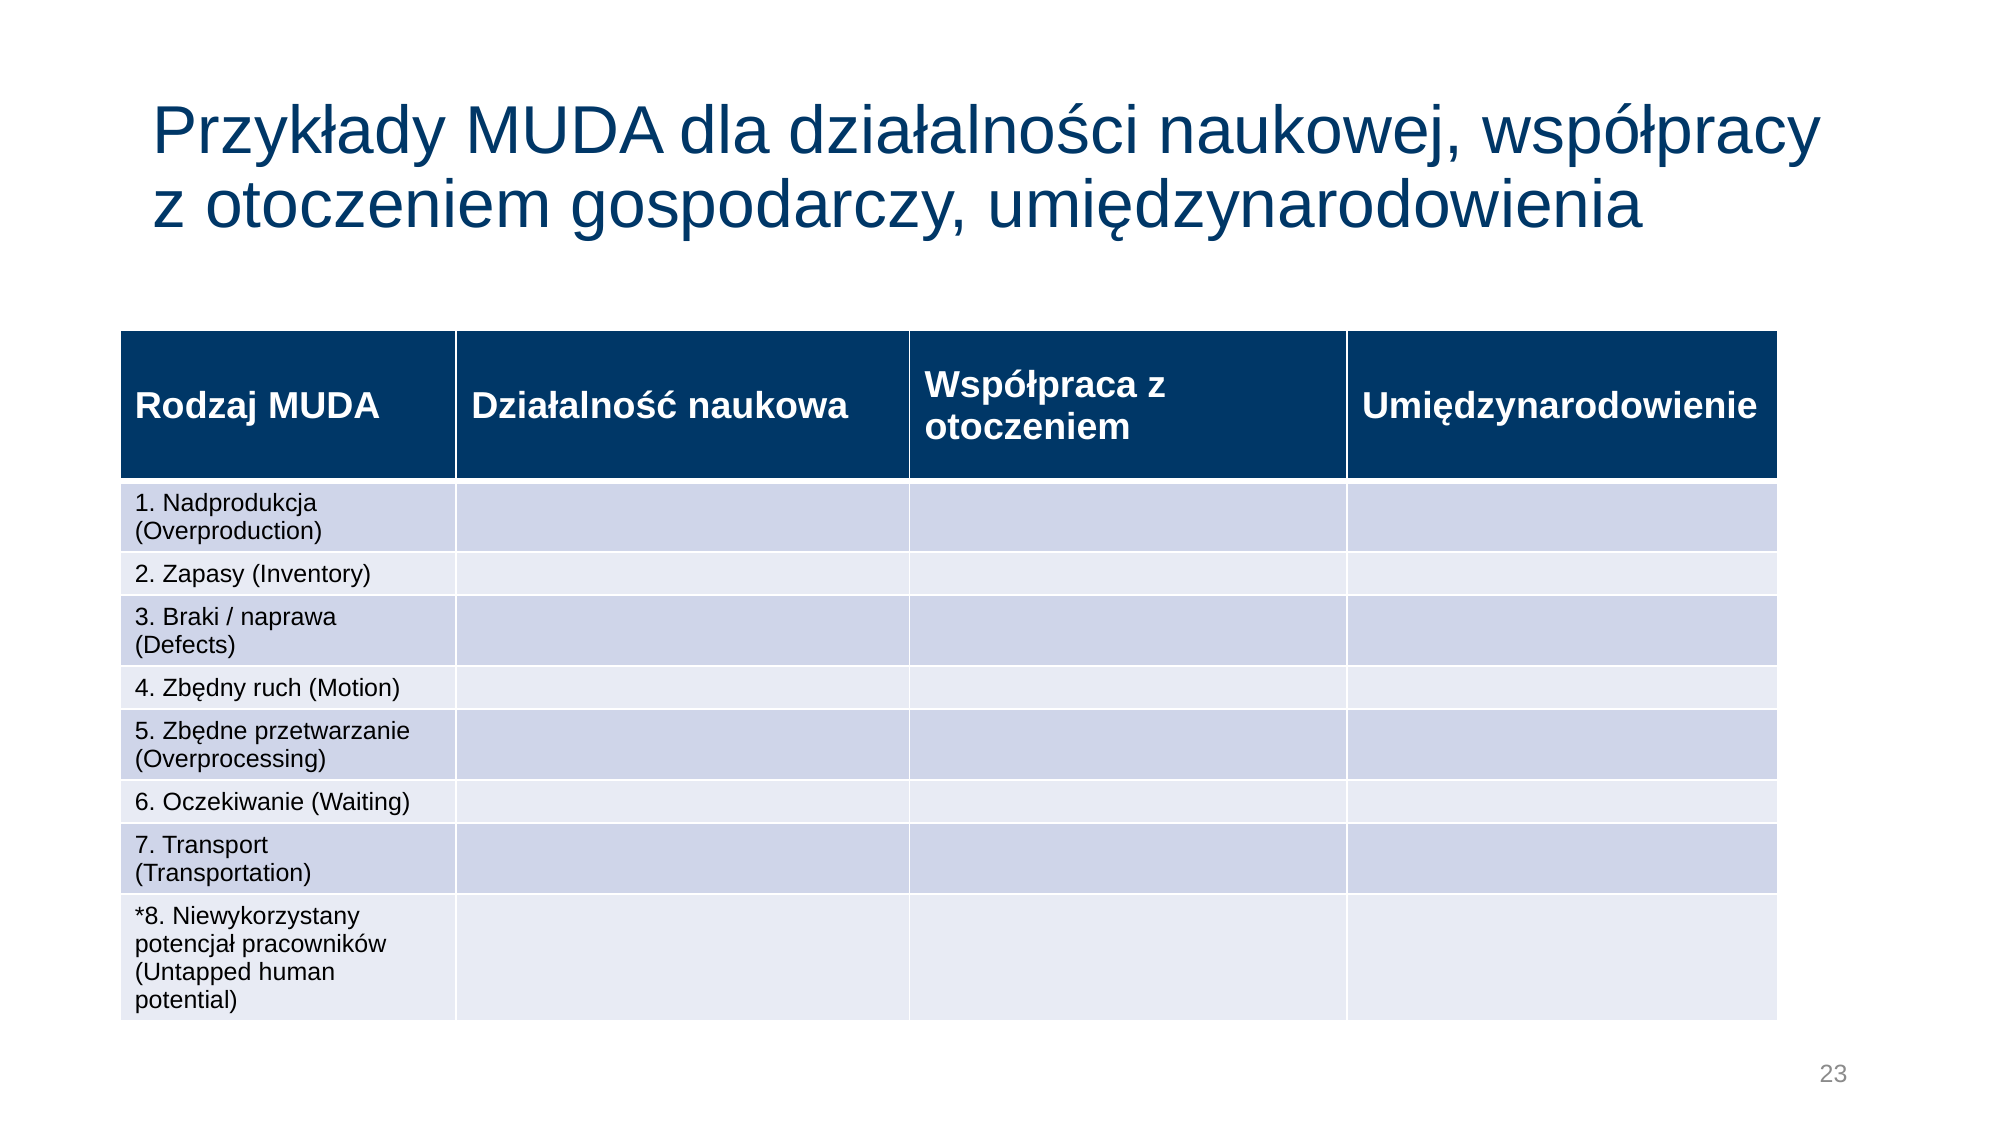

# Przykłady MUDA dla działalności naukowej, współpracy z otoczeniem gospodarczy, umiędzynarodowienia
| Rodzaj MUDA | Działalność naukowa | Współpraca z otoczeniem | Umiędzynarodowienie |
| --- | --- | --- | --- |
| 1. Nadprodukcja (Overproduction) |  |  |  |
| 2. Zapasy (Inventory) |  |  |  |
| 3. Braki / naprawa (Defects) |  |  |  |
| 4. Zbędny ruch (Motion) |  |  |  |
| 5. Zbędne przetwarzanie (Overprocessing) |  |  |  |
| 6. Oczekiwanie (Waiting) |  |  |  |
| 7. Transport (Transportation) |  |  |  |
| \*8. Niewykorzystany potencjał pracowników (Untapped human potential) |  |  |  |
23